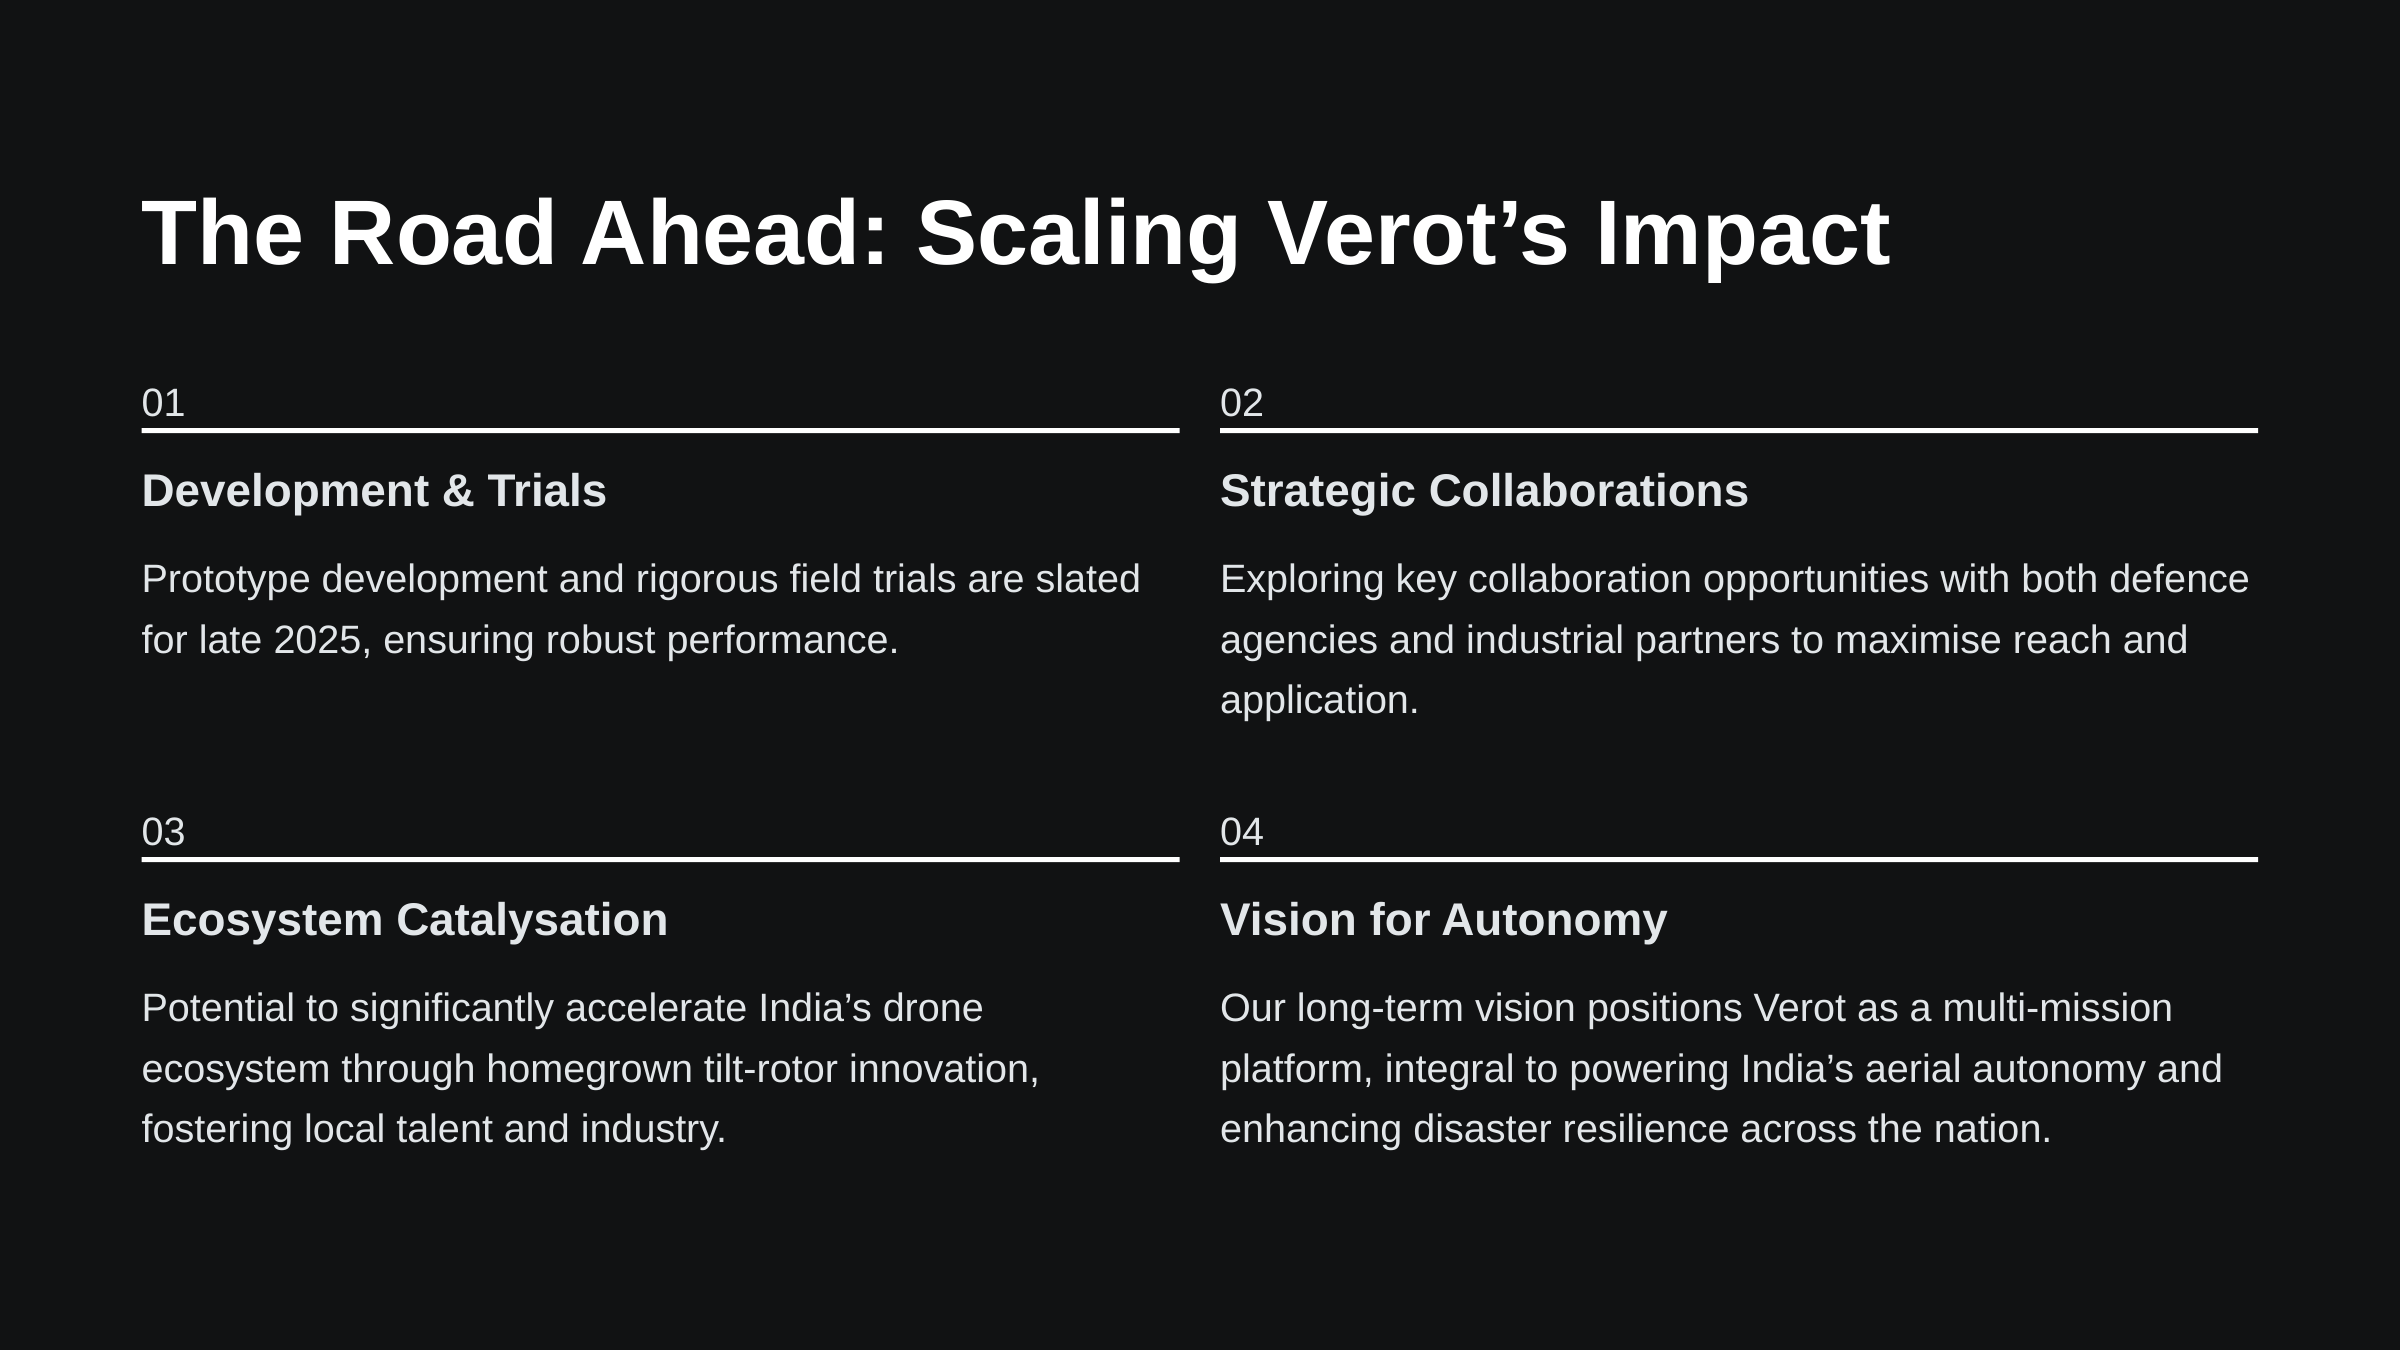

The Road Ahead: Scaling Verot’s Impact
01
02

Development & Trials
Strategic Collaborations
Prototype development and rigorous field trials are slated for late 2025, ensuring robust performance.
Exploring key collaboration opportunities with both defence agencies and industrial partners to maximise reach and application.
03
04

Ecosystem Catalysation
Vision for Autonomy
Potential to significantly accelerate India’s drone ecosystem through homegrown tilt-rotor innovation, fostering local talent and industry.
Our long-term vision positions Verot as a multi-mission platform, integral to powering India’s aerial autonomy and enhancing disaster resilience across the nation.